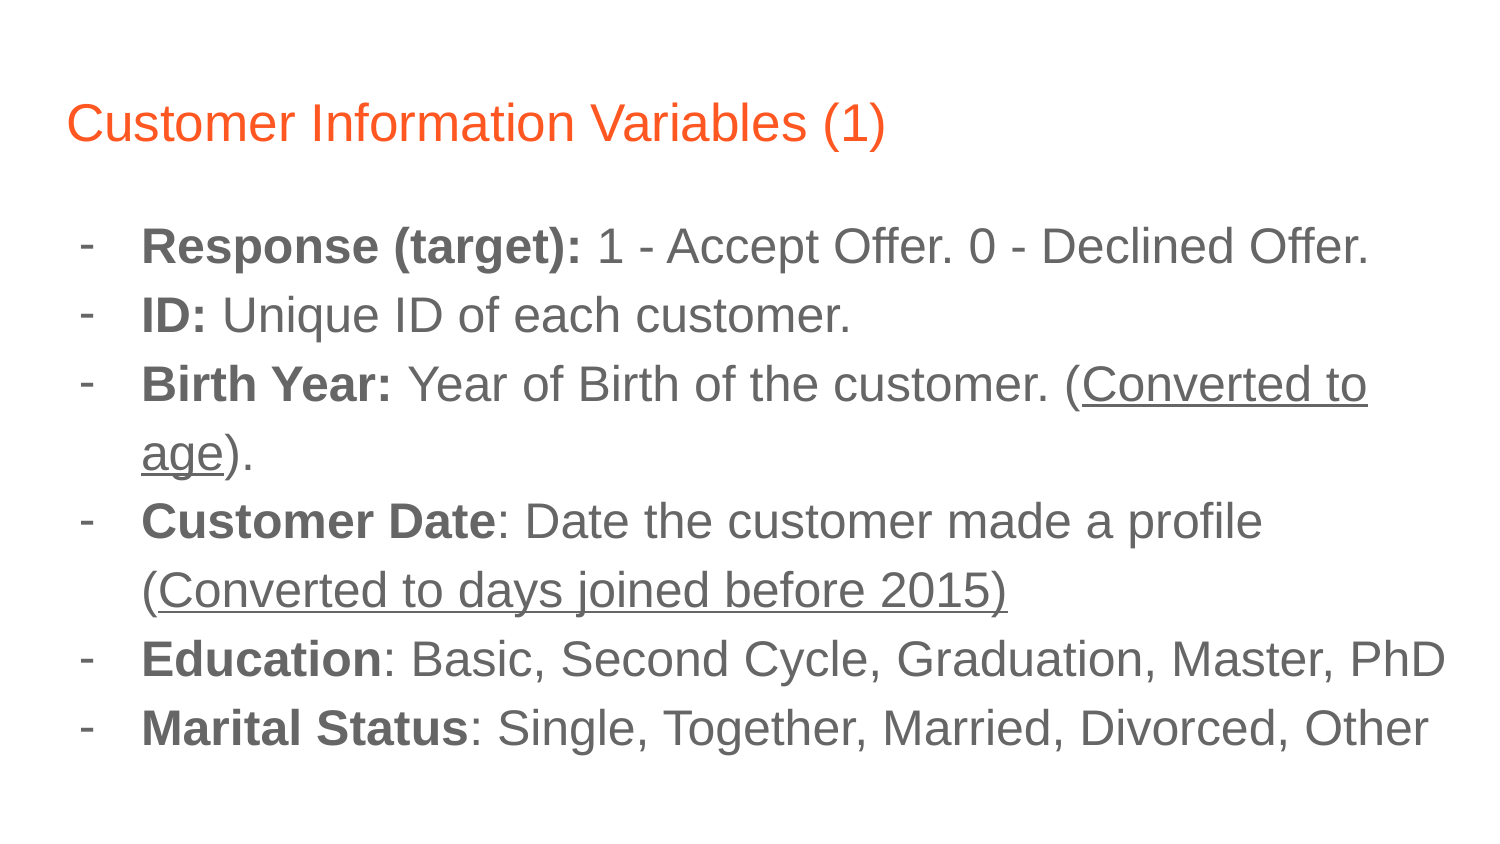

# Customer Information Variables (1)
Response (target): 1 - Accept Offer. 0 - Declined Offer.
ID: Unique ID of each customer.
Birth Year: Year of Birth of the customer. (Converted to age).
Customer Date: Date the customer made a profile (Converted to days joined before 2015)
Education: Basic, Second Cycle, Graduation, Master, PhD
Marital Status: Single, Together, Married, Divorced, Other